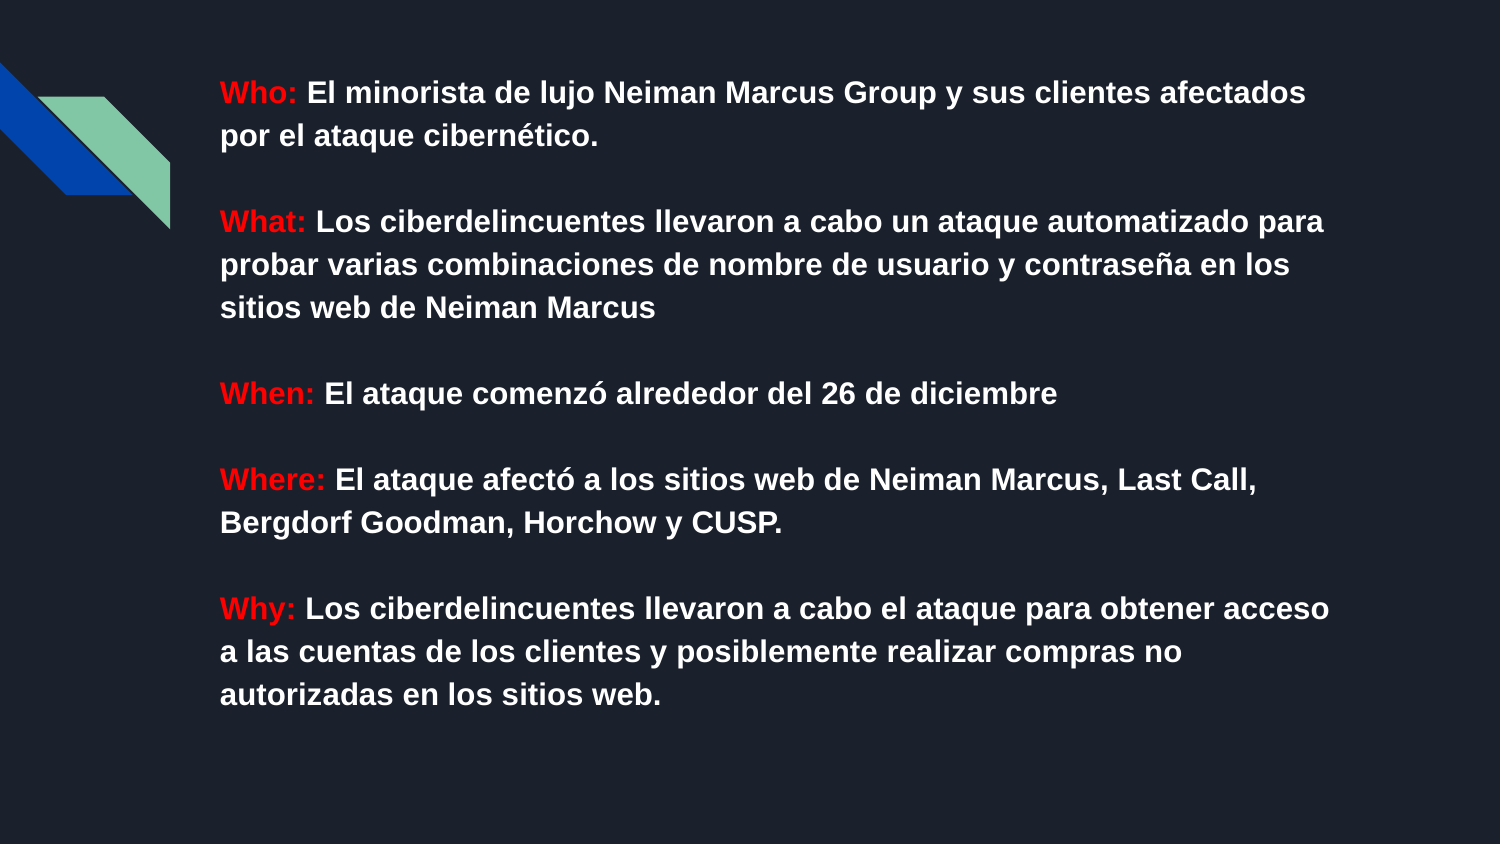

Who: El minorista de lujo Neiman Marcus Group y sus clientes afectados por el ataque cibernético.

What: Los ciberdelincuentes llevaron a cabo un ataque automatizado para probar varias combinaciones de nombre de usuario y contraseña en los sitios web de Neiman Marcus

When: El ataque comenzó alrededor del 26 de diciembre

Where: El ataque afectó a los sitios web de Neiman Marcus, Last Call, Bergdorf Goodman, Horchow y CUSP.

Why: Los ciberdelincuentes llevaron a cabo el ataque para obtener acceso a las cuentas de los clientes y posiblemente realizar compras no autorizadas en los sitios web.